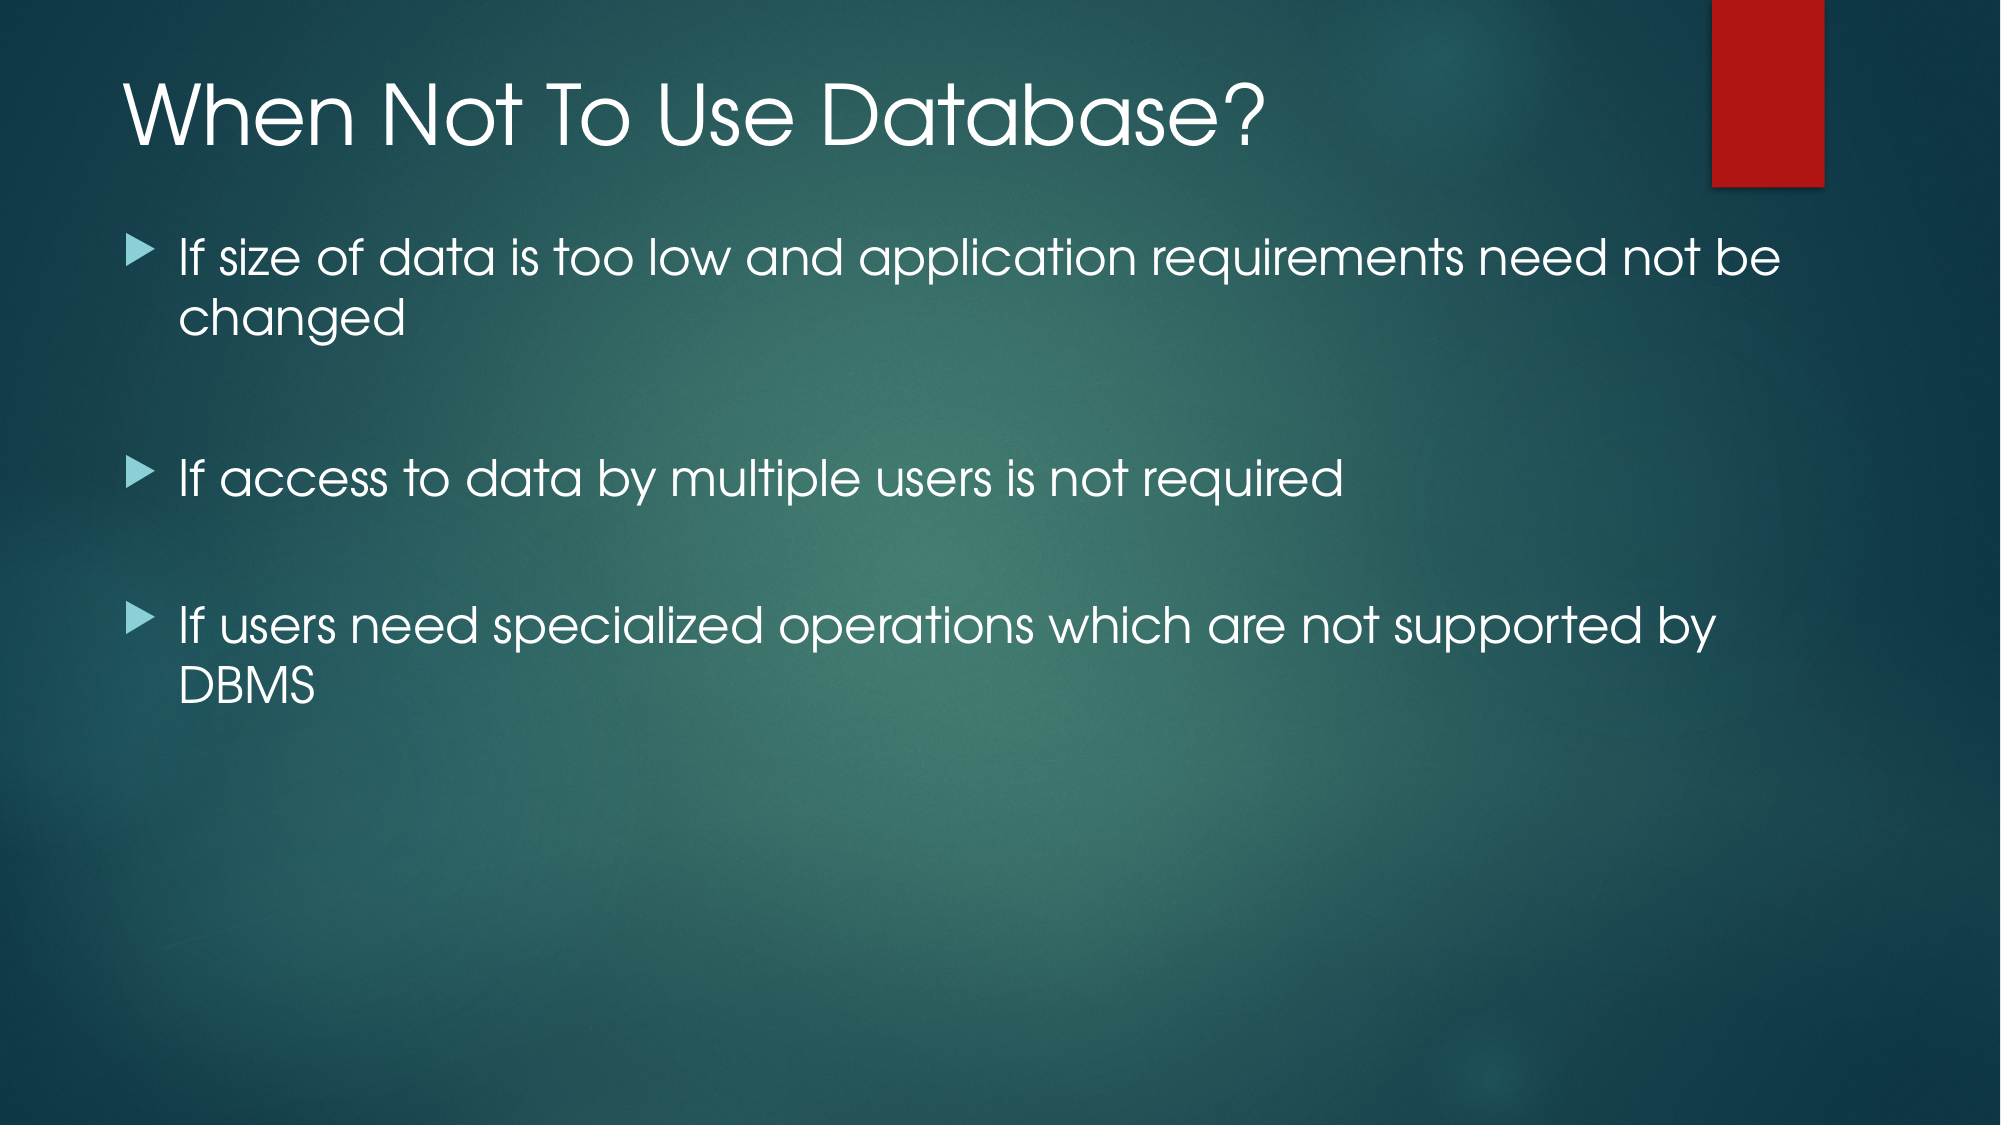

# When Not To Use Database?
If size of data is too low and application requirements need not be changed

If access to data by multiple users is not required

If users need specialized operations which are not supported by DBMS